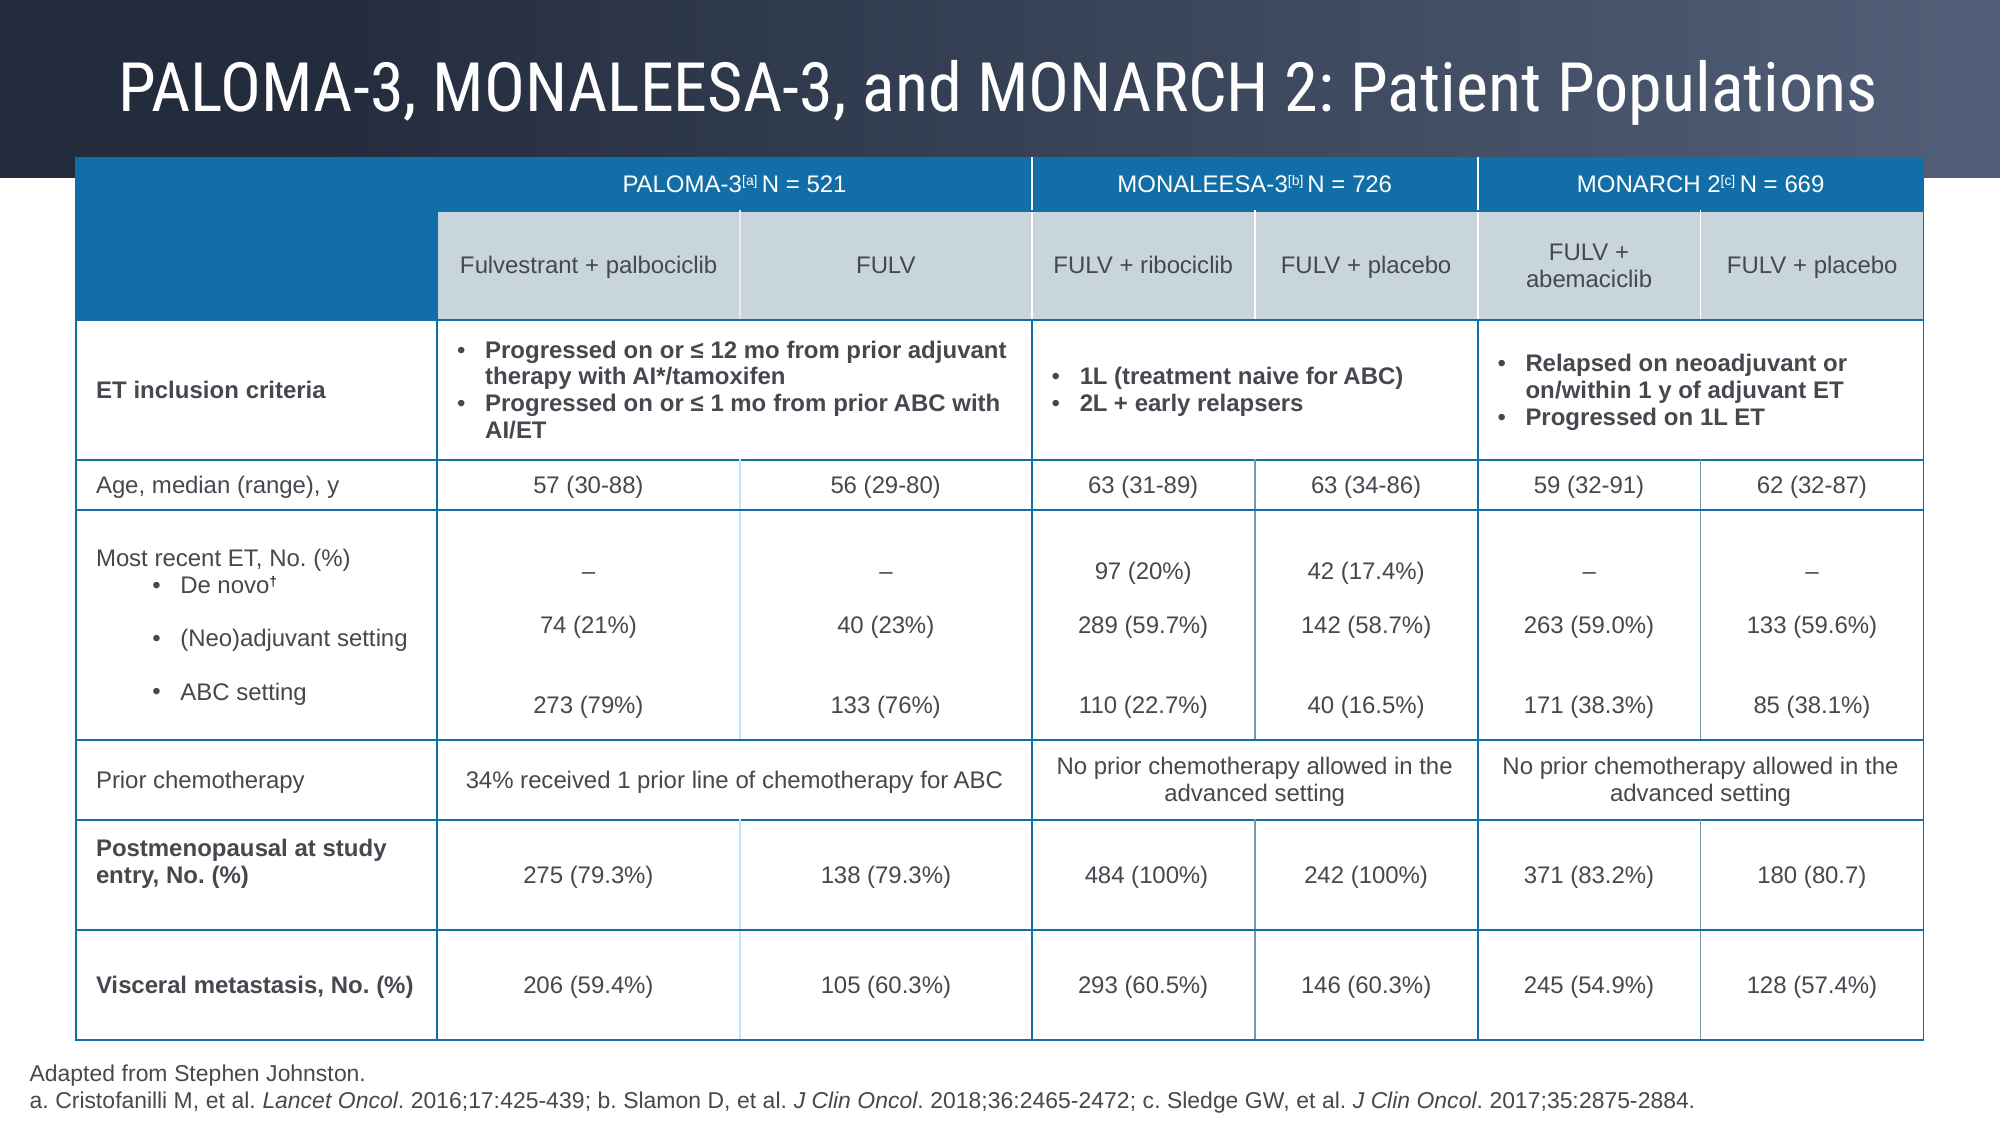

# PALOMA-3, MONALEESA-3, and MONARCH 2: Patient Populations
|  | PALOMA-3[a] N = 521 |  | MONALEESA-3[b] N = 726 |  | MONARCH 2[c] N = 669 |  |
| --- | --- | --- | --- | --- | --- | --- |
|  | Fulvestrant + palbociclib | FULV | FULV + ribociclib | FULV + placebo | FULV + abemaciclib | FULV + placebo |
| ET inclusion criteria | Progressed on or ≤ 12 mo from prior adjuvant therapy with AI\*/tamoxifen Progressed on or ≤ 1 mo from prior ABC with AI/ET |  | 1L (treatment naive for ABC) 2L + early relapsers |  | Relapsed on neoadjuvant or on/within 1 y of adjuvant ET Progressed on 1L ET |  |
| Age, median (range), y | 57 (30-88) | 56 (29-80) | 63 (31-89) | 63 (34-86) | 59 (32-91) | 62 (32-87) |
| Most recent ET, No. (%) De novo† (Neo)adjuvant setting ABC setting | – 74 (21%) 273 (79%) | – 40 (23%) 133 (76%) | 97 (20%) 289 (59.7%) 110 (22.7%) | 42 (17.4%) 142 (58.7%) 40 (16.5%) | – 263 (59.0%) 171 (38.3%) | – 133 (59.6%) 85 (38.1%) |
| Prior chemotherapy | 34% received 1 prior line of chemotherapy for ABC |  | No prior chemotherapy allowed in the advanced setting |  | No prior chemotherapy allowed in the advanced setting |  |
| Postmenopausal at study entry, No. (%) | 275 (79.3%) | 138 (79.3%) | 484 (100%) | 242 (100%) | 371 (83.2%) | 180 (80.7) |
| Visceral metastasis, No. (%) | 206 (59.4%) | 105 (60.3%) | 293 (60.5%) | 146 (60.3%) | 245 (54.9%) | 128 (57.4%) |
Adapted from Stephen Johnston.
a. Cristofanilli M, et al. Lancet Oncol. 2016;17:425-439; b. Slamon D, et al. J Clin Oncol. 2018;36:2465-2472; c. Sledge GW, et al. J Clin Oncol. 2017;35:2875-2884.